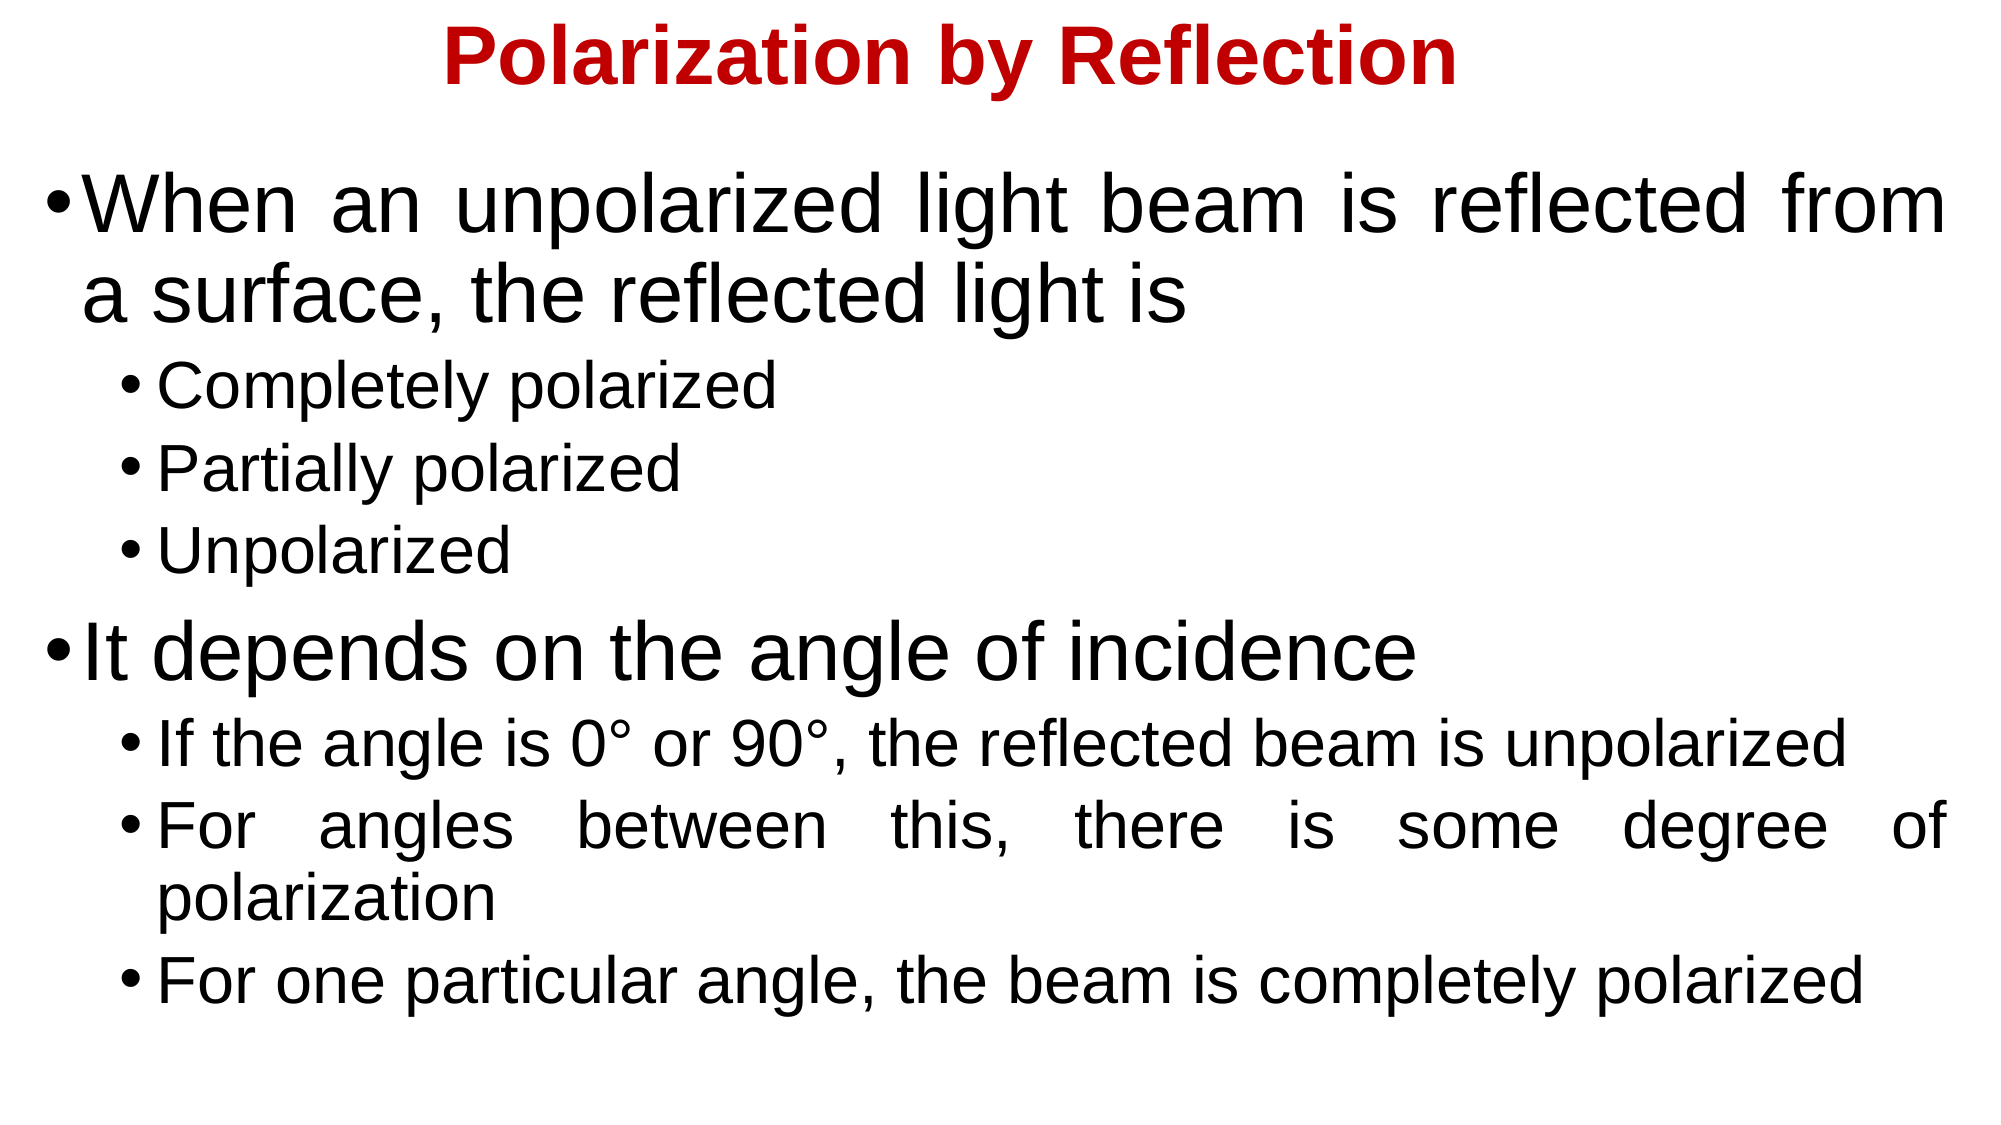

# Polarization by Reflection
When an unpolarized light beam is reflected from a surface, the reflected light is
Completely polarized
Partially polarized
Unpolarized
It depends on the angle of incidence
If the angle is 0° or 90°, the reflected beam is unpolarized
For angles between this, there is some degree of polarization
For one particular angle, the beam is completely polarized